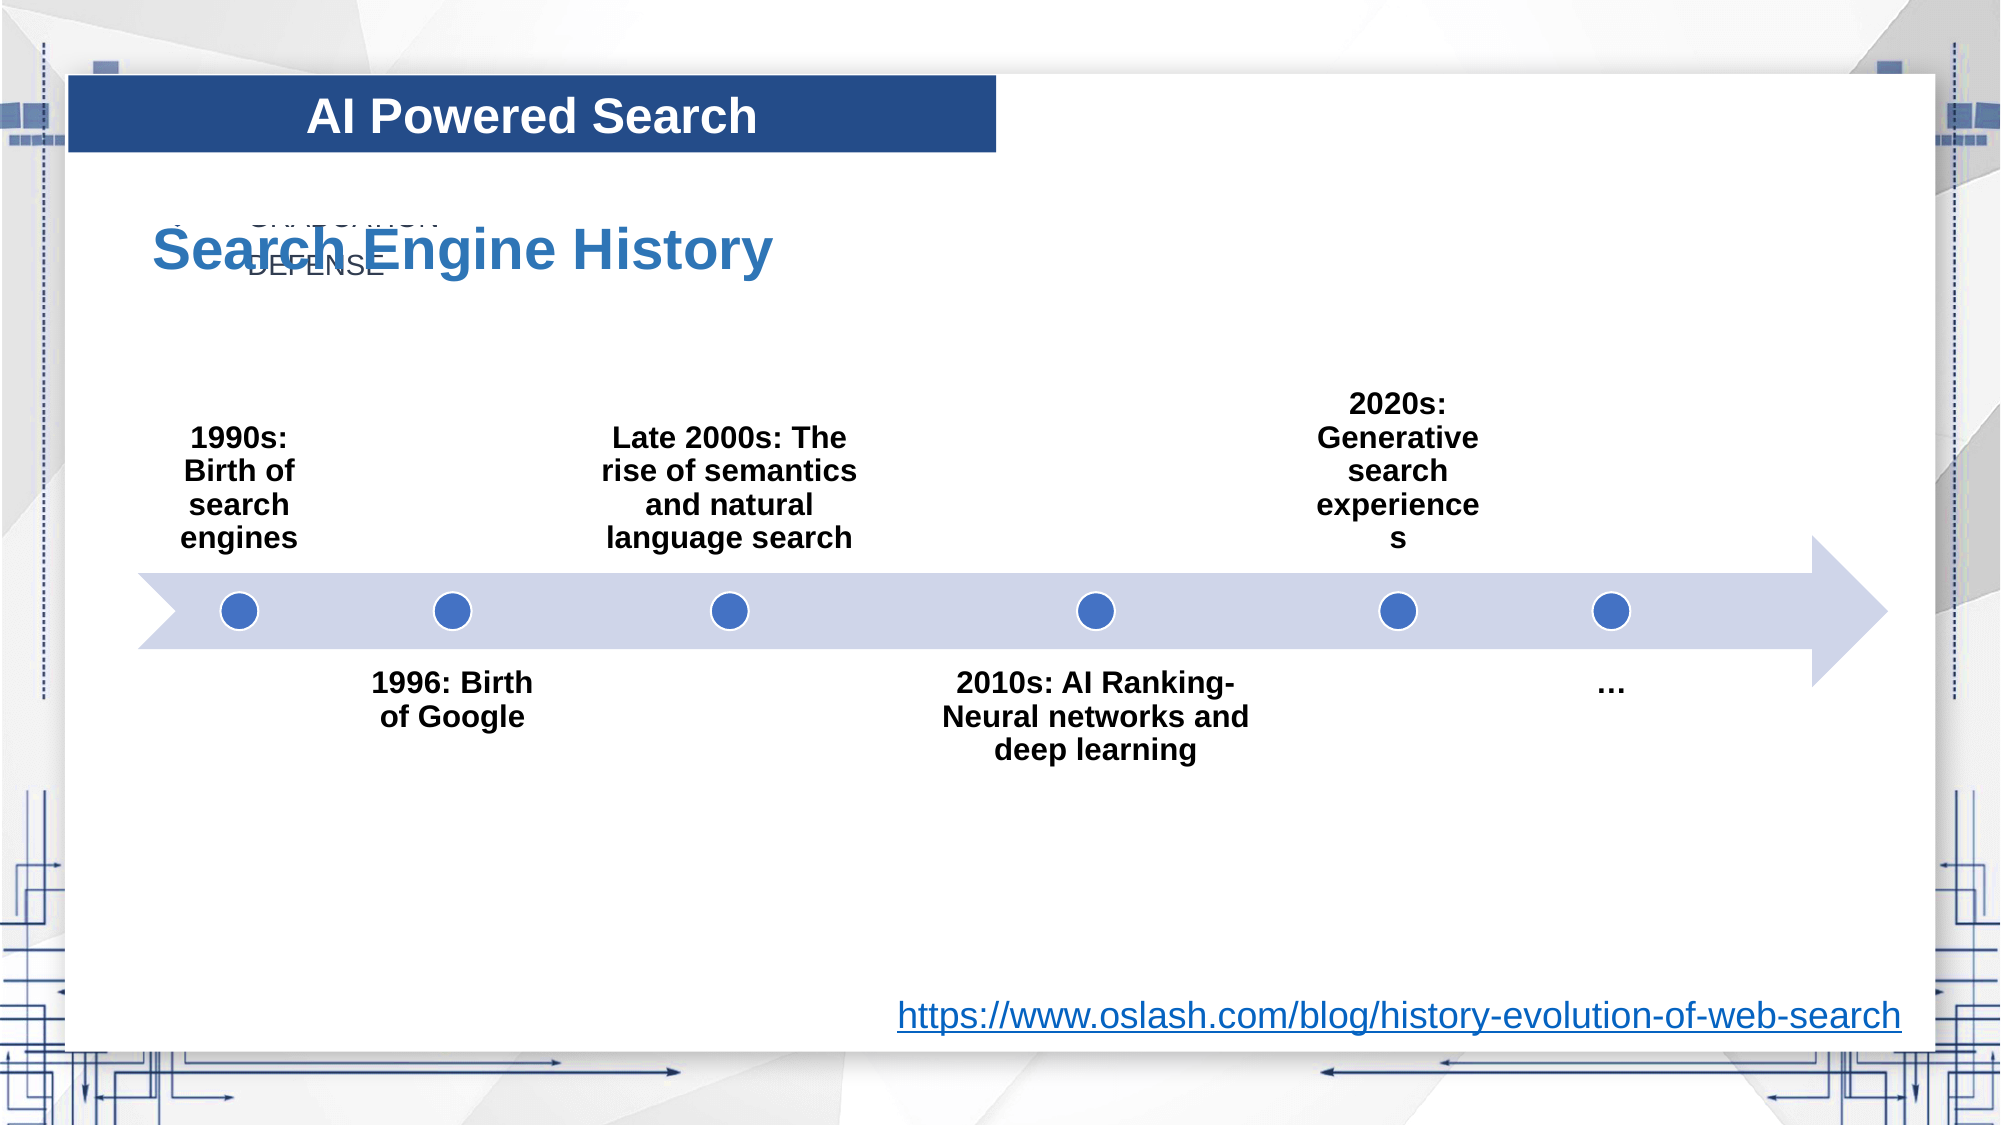

AI Powered Search

Search Engine History
1990s: Birth of search engines
1996: Birth of Google
Late 2000s: The rise of semantics and natural language search
2010s: AI Ranking-Neural networks and deep learning
2020s: Generative search experiences
…
https://www.oslash.com/blog/history-evolution-of-web-search